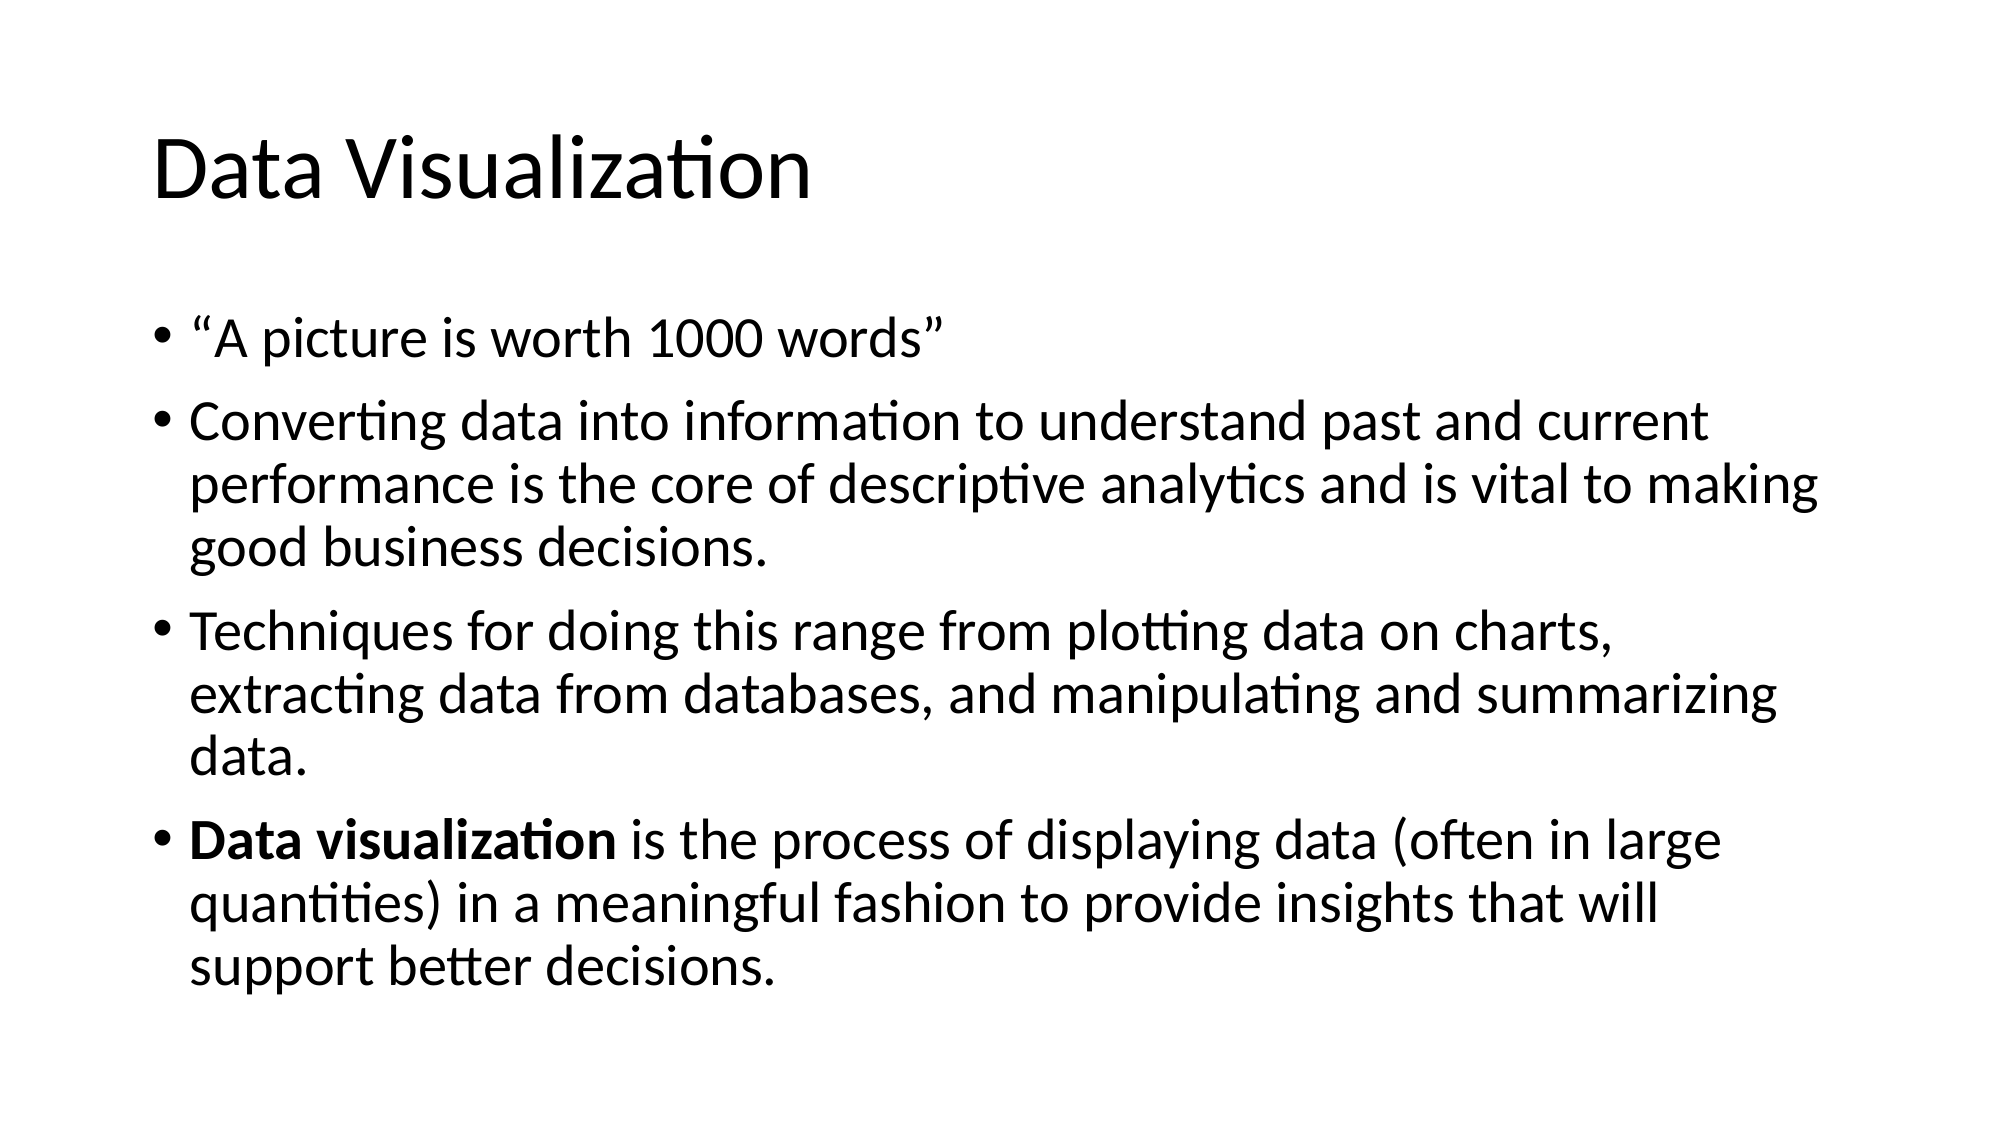

# Data Visualization
“A picture is worth 1000 words”
Converting data into information to understand past and current performance is the core of descriptive analytics and is vital to making good business decisions.
Techniques for doing this range from plotting data on charts, extracting data from databases, and manipulating and summarizing data.
Data visualization is the process of displaying data (often in large quantities) in a meaningful fashion to provide insights that will support better decisions.